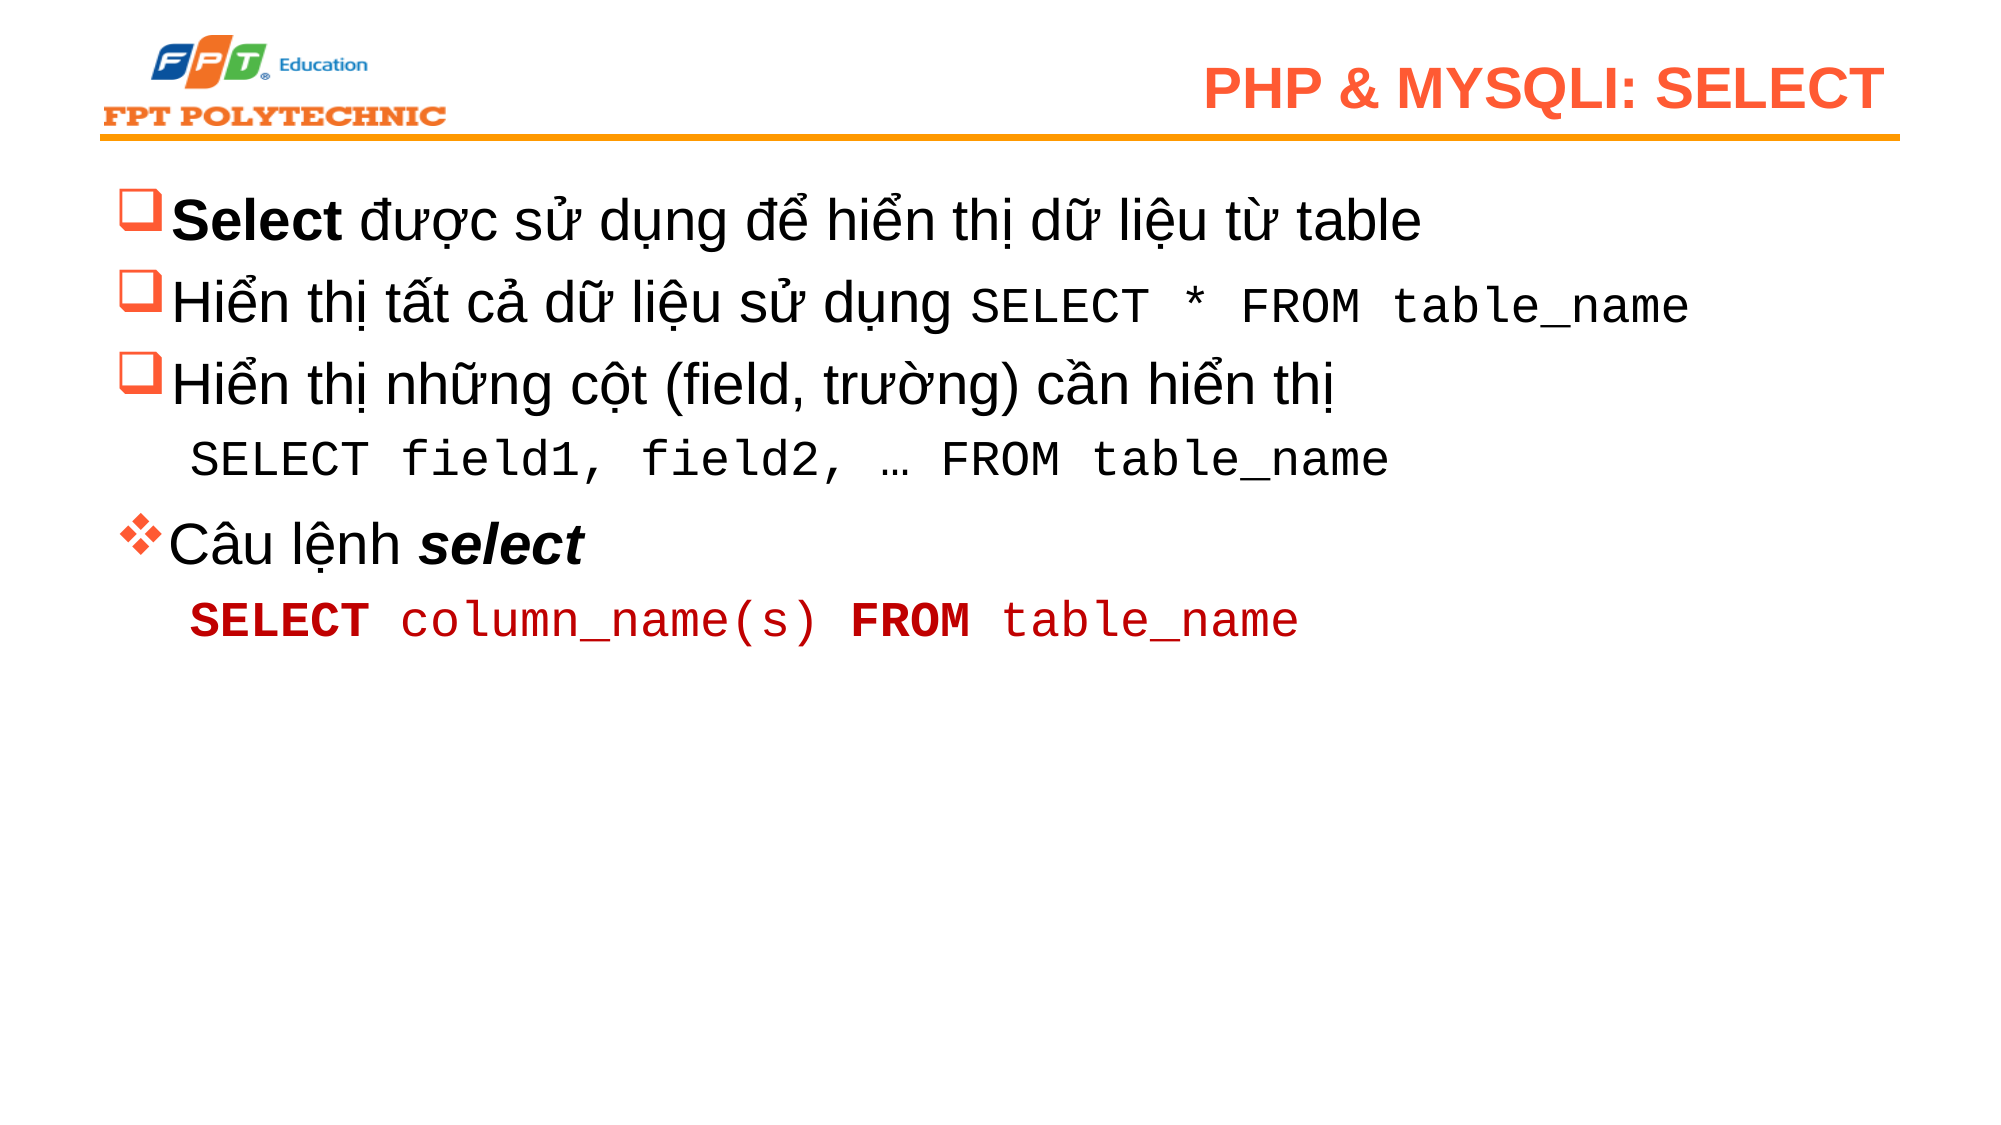

# PHP & Mysqli: Select
Select được sử dụng để hiển thị dữ liệu từ table
Hiển thị tất cả dữ liệu sử dụng SELECT * FROM table_name
Hiển thị những cột (field, trường) cần hiển thị
SELECT field1, field2, … FROM table_name
Câu lệnh select
SELECT column_name(s) FROM table_name